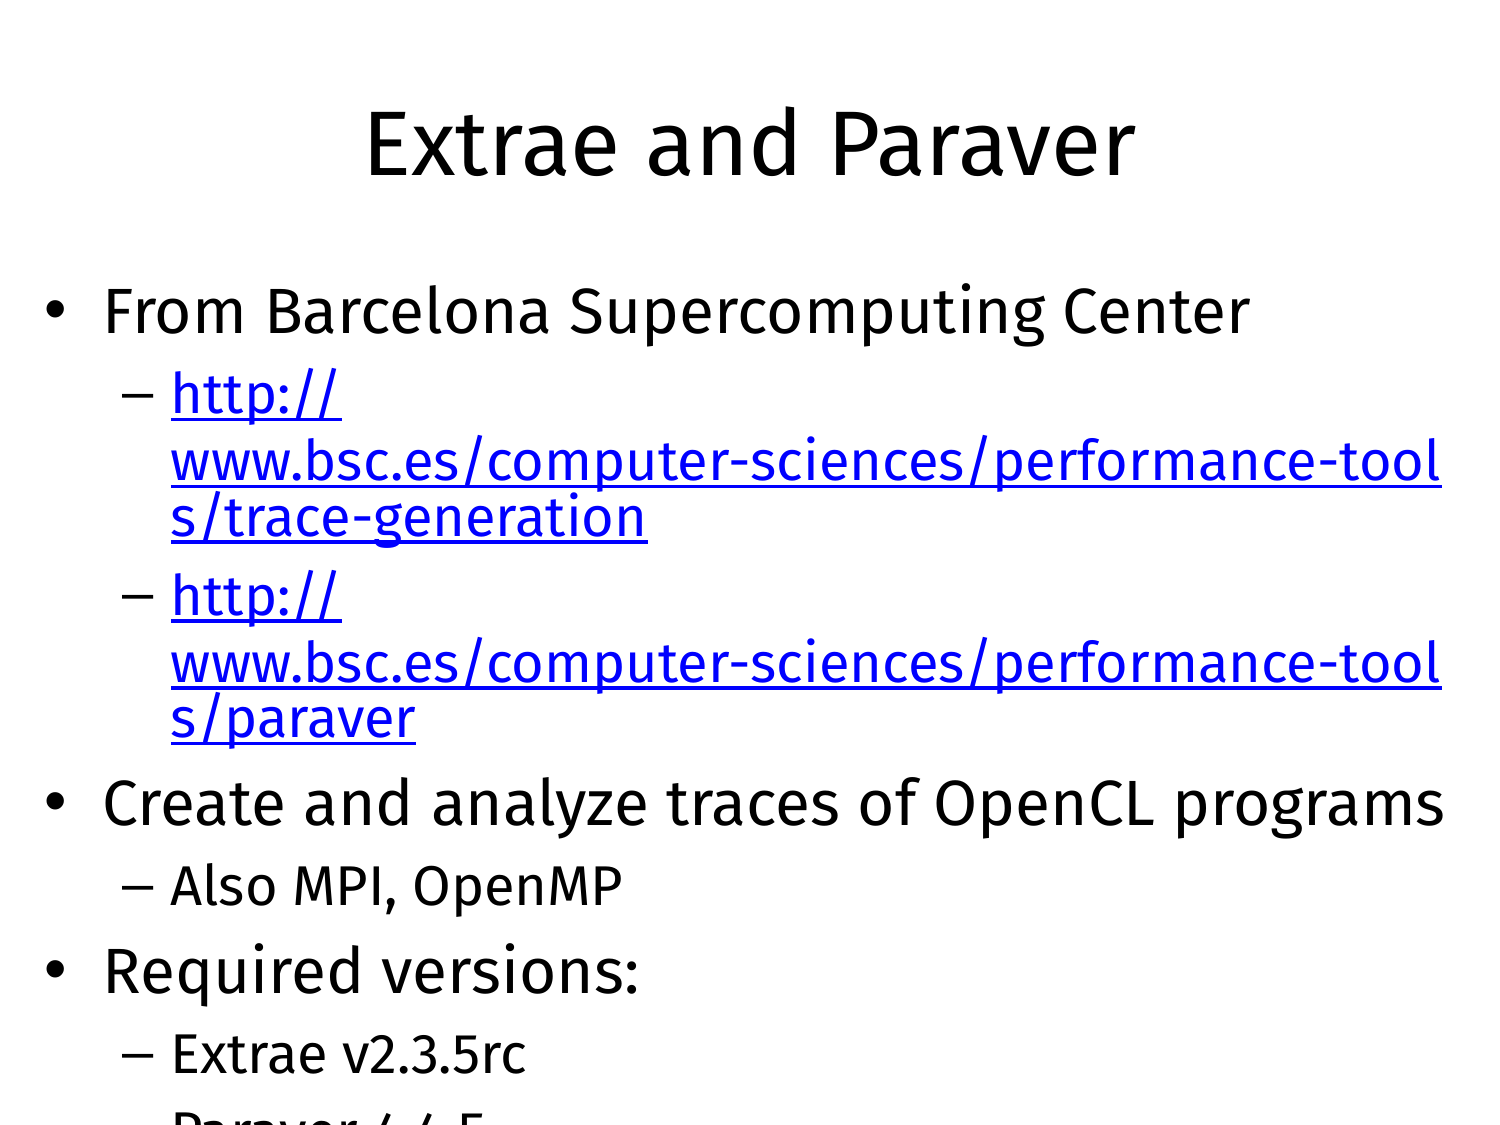

# Extrae and Paraver
From Barcelona Supercomputing Center
http://www.bsc.es/computer-sciences/performance-tools/trace-generation
http://www.bsc.es/computer-sciences/performance-tools/paraver
Create and analyze traces of OpenCL programs
Also MPI, OpenMP
Required versions:
Extrae v2.3.5rc
Paraver 4.4.5